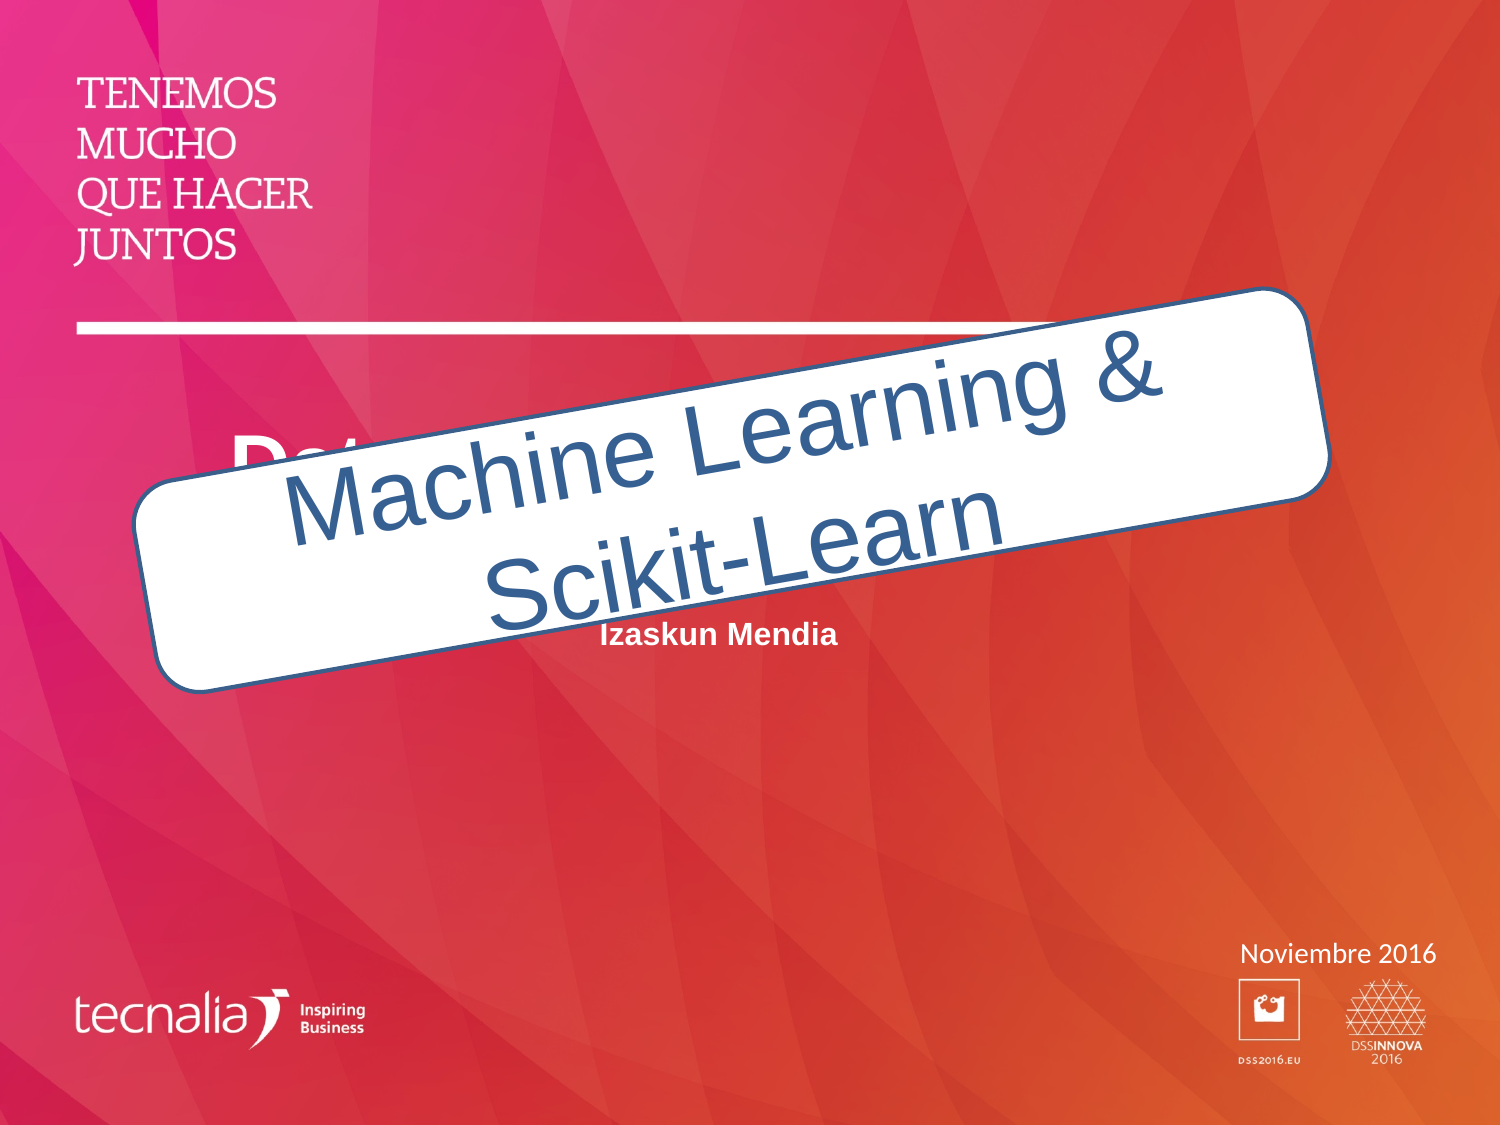

Machine Learning & Scikit-Learn
# Data Analytics & Python Izaskun Mendia
Noviembre 2016